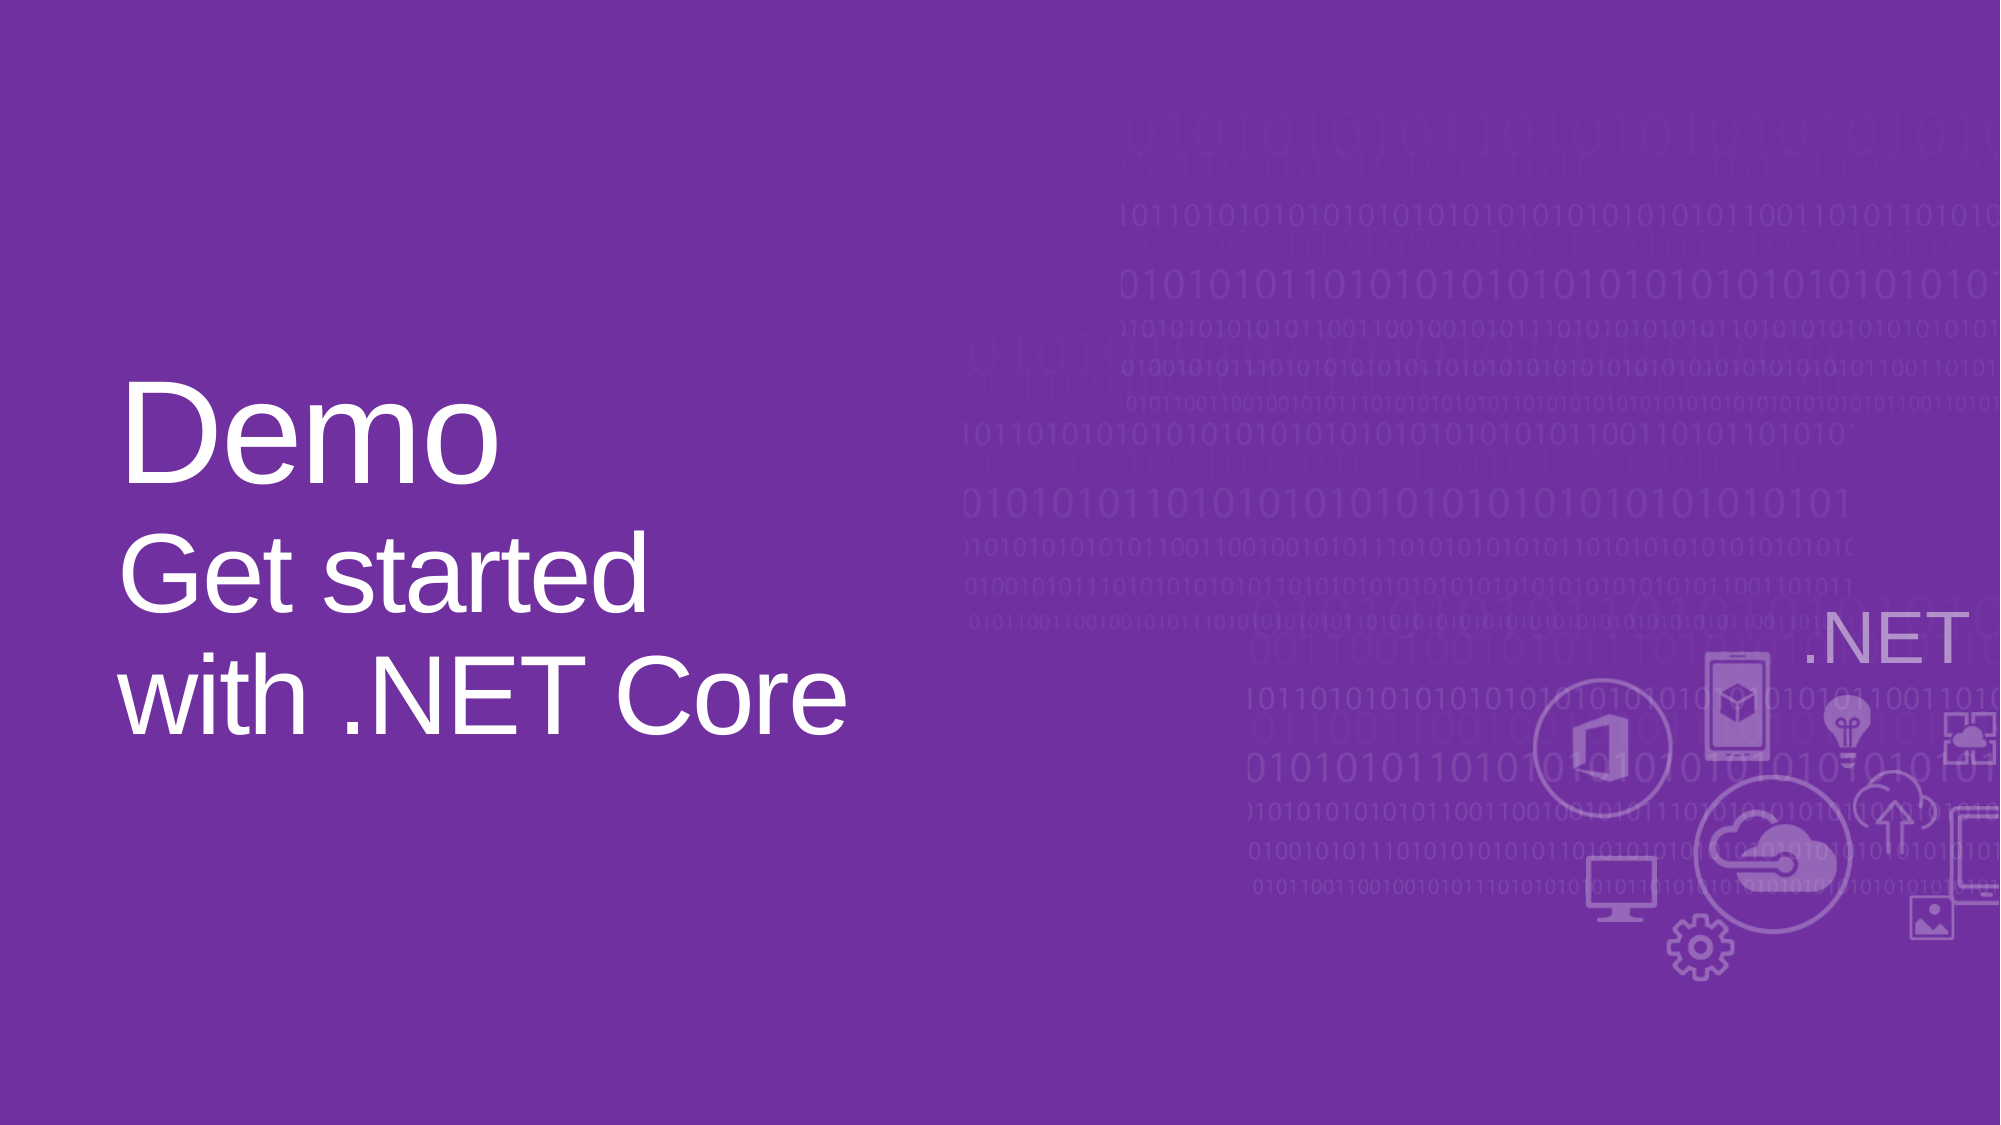

# Demo Get started with .NET Core